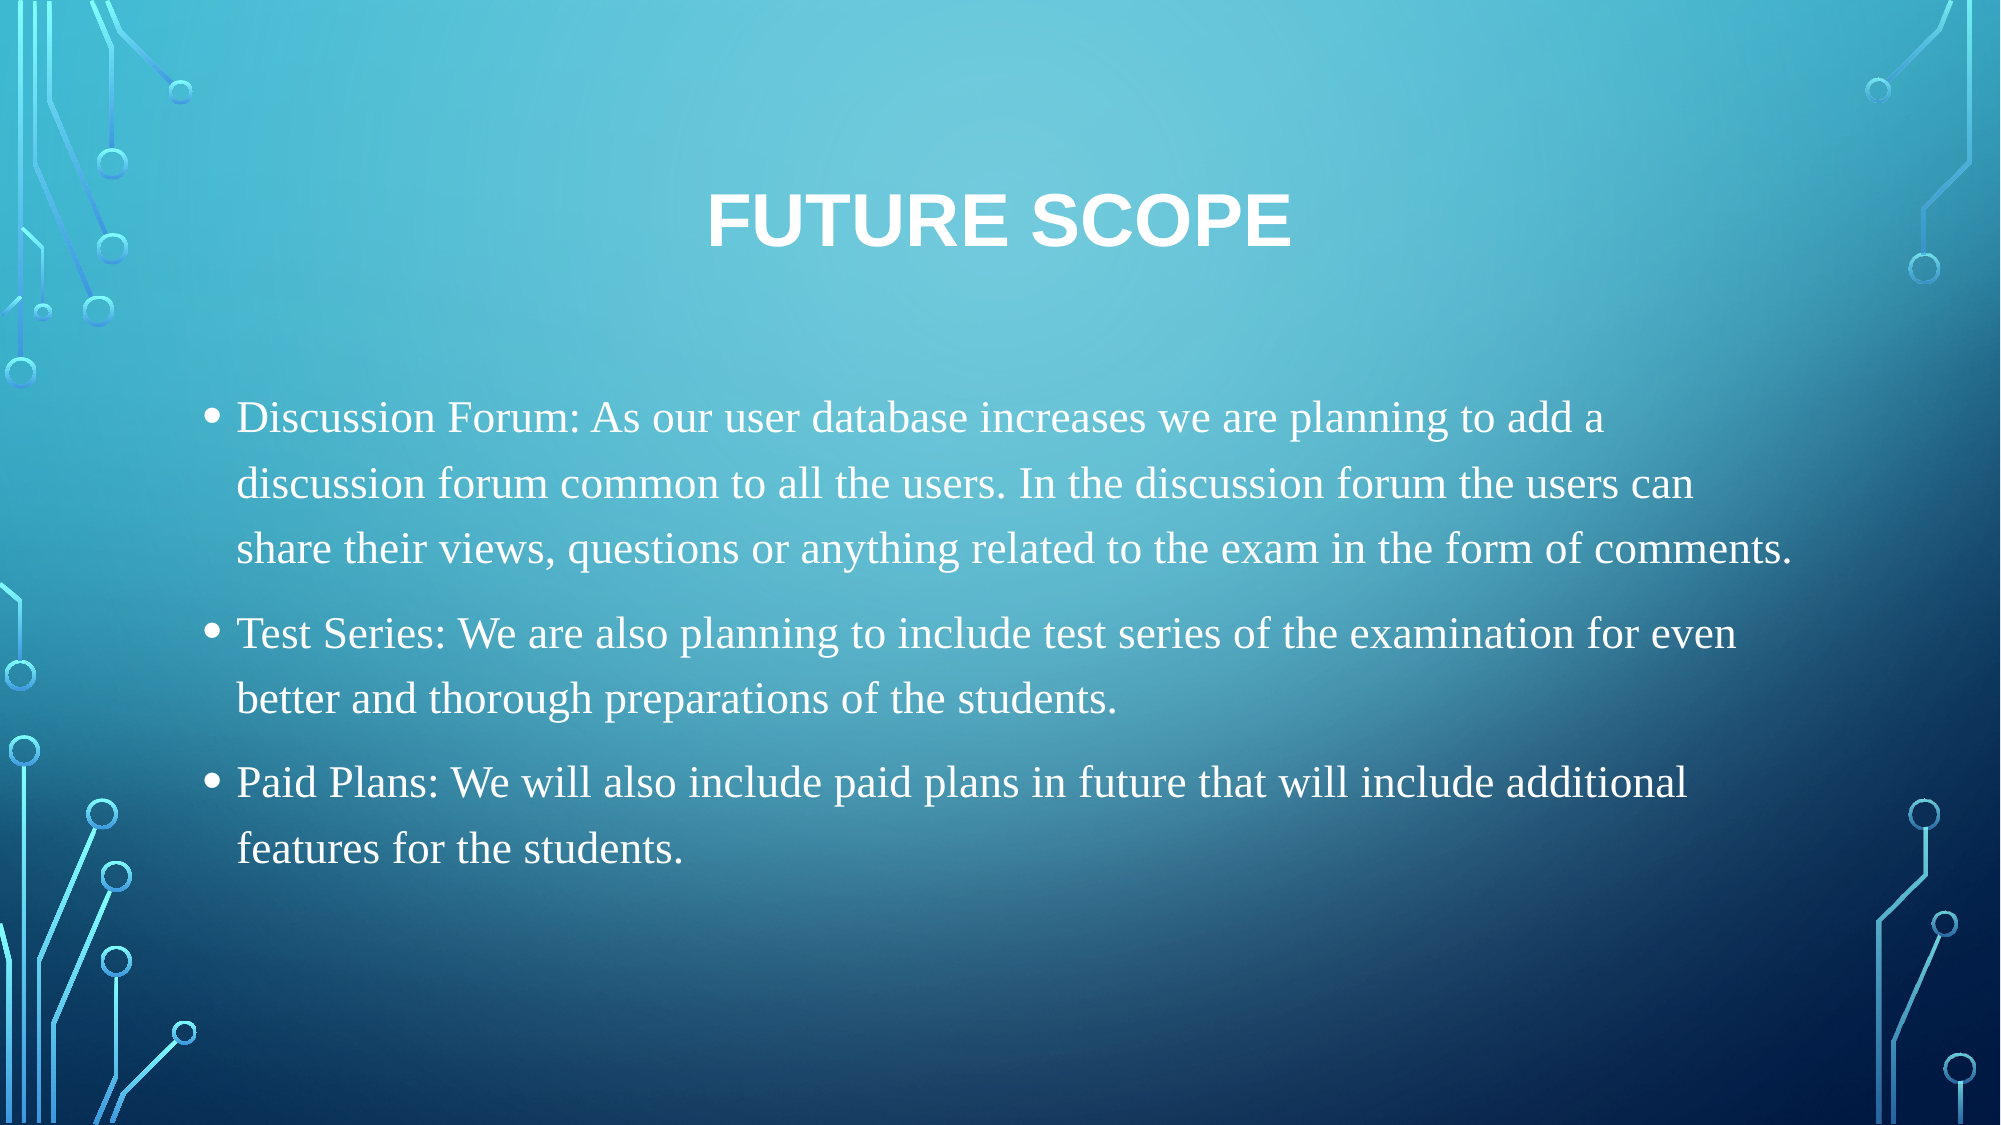

# Future scope
Discussion Forum: As our user database increases we are planning to add a discussion forum common to all the users. In the discussion forum the users can share their views, questions or anything related to the exam in the form of comments.
Test Series: We are also planning to include test series of the examination for even better and thorough preparations of the students.
Paid Plans: We will also include paid plans in future that will include additional features for the students.